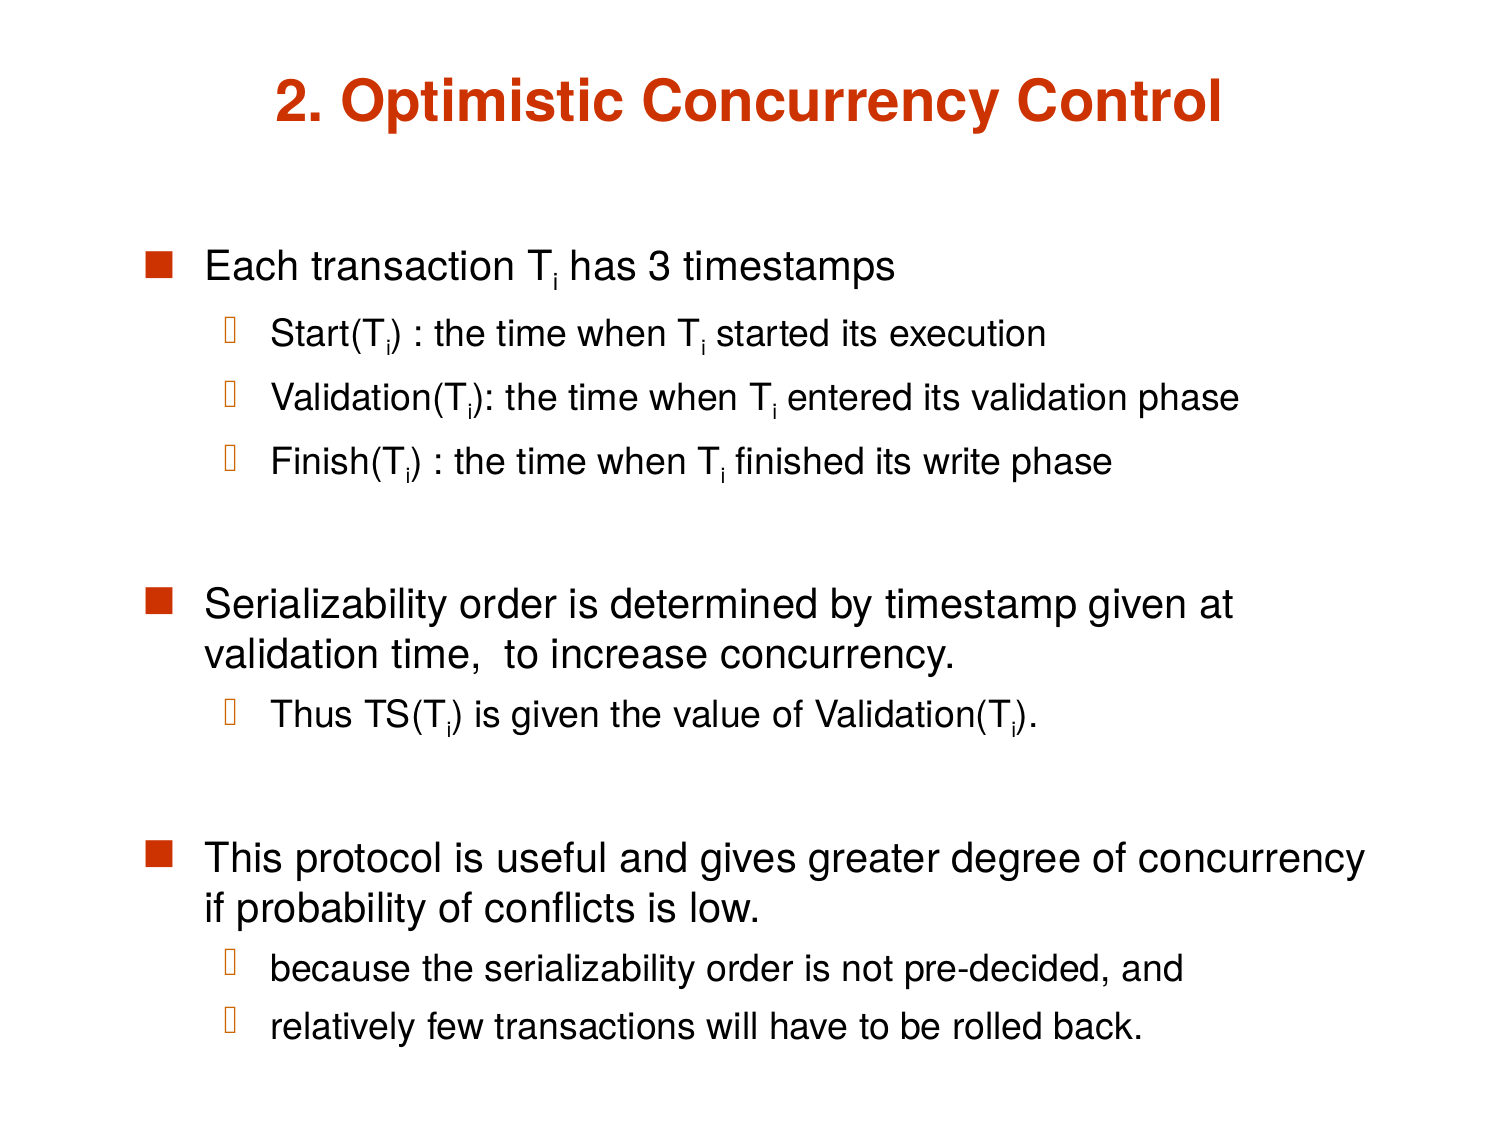

# 2. Optimistic Concurrency Control
Each transaction Ti has 3 timestamps
Start(Ti) : the time when Ti started its execution
Validation(Ti): the time when Ti entered its validation phase
Finish(Ti) : the time when Ti finished its write phase

Serializability order is determined by timestamp given at validation time,  to increase concurrency.
Thus TS(Ti) is given the value of Validation(Ti).

This protocol is useful and gives greater degree of concurrency if probability of conflicts is low.
because the serializability order is not pre-decided, and
relatively few transactions will have to be rolled back.